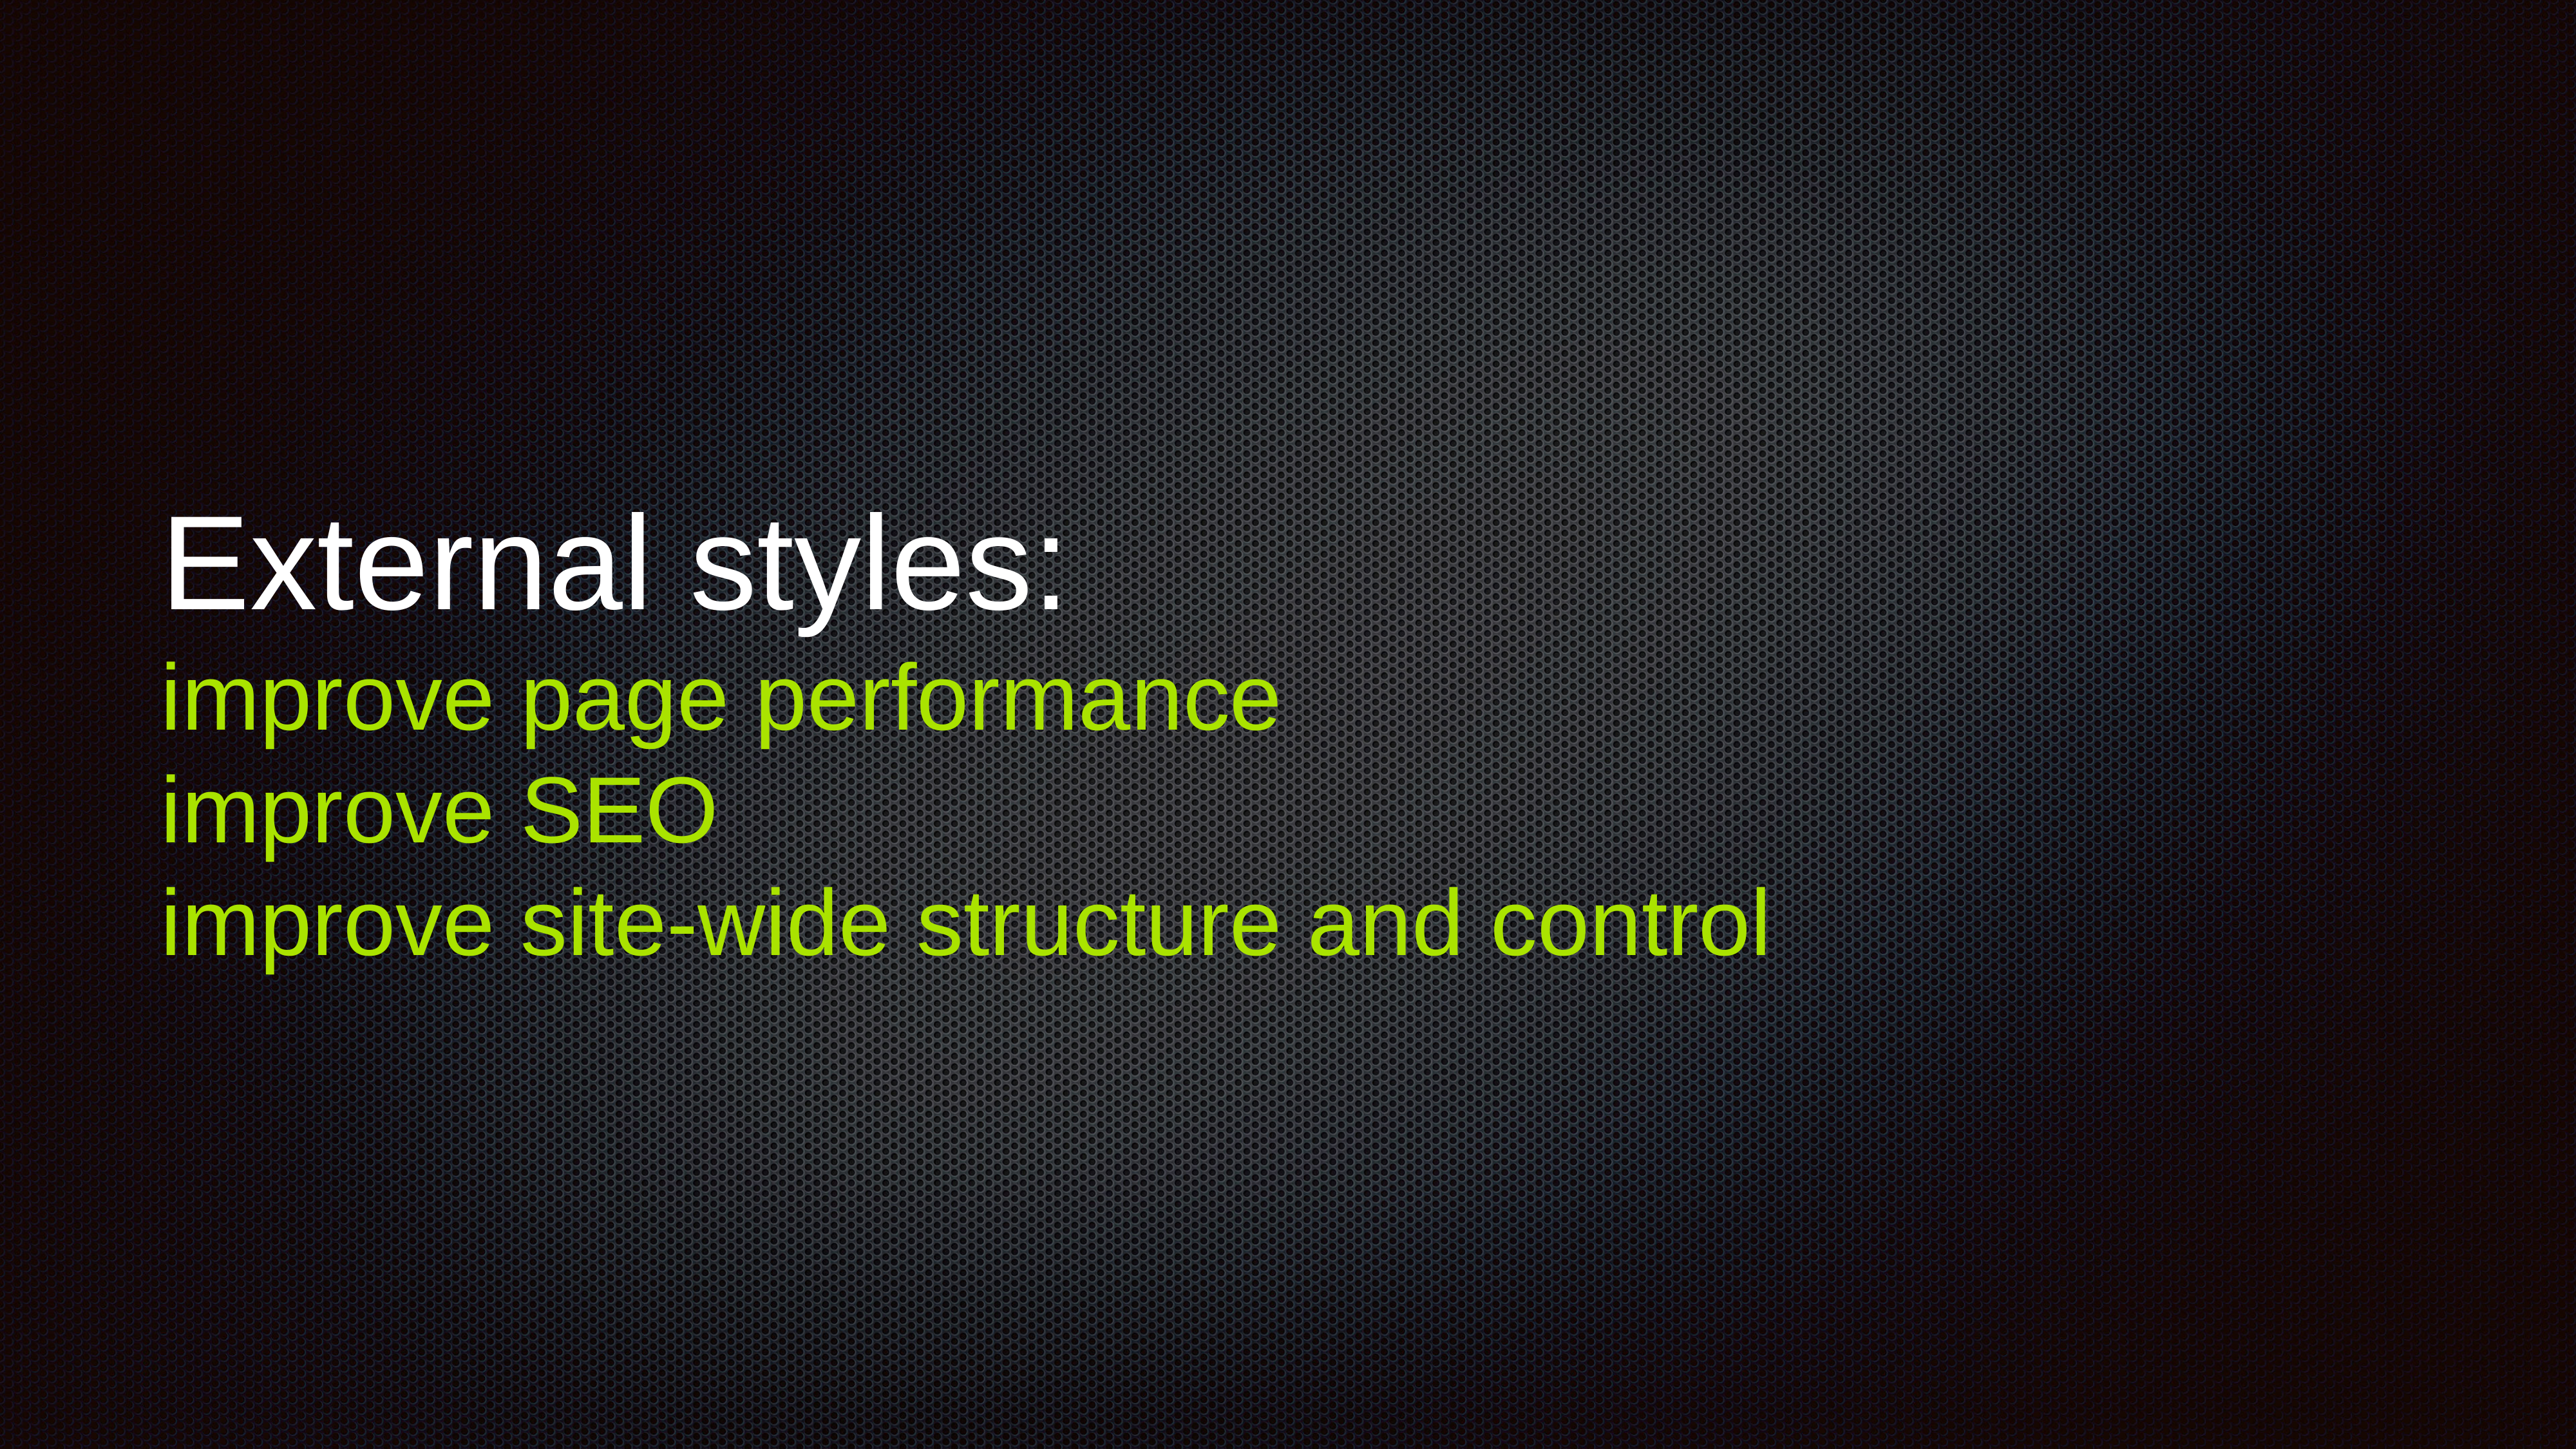

# External styles:
improve page performance
improve SEO
improve site-wide structure and control